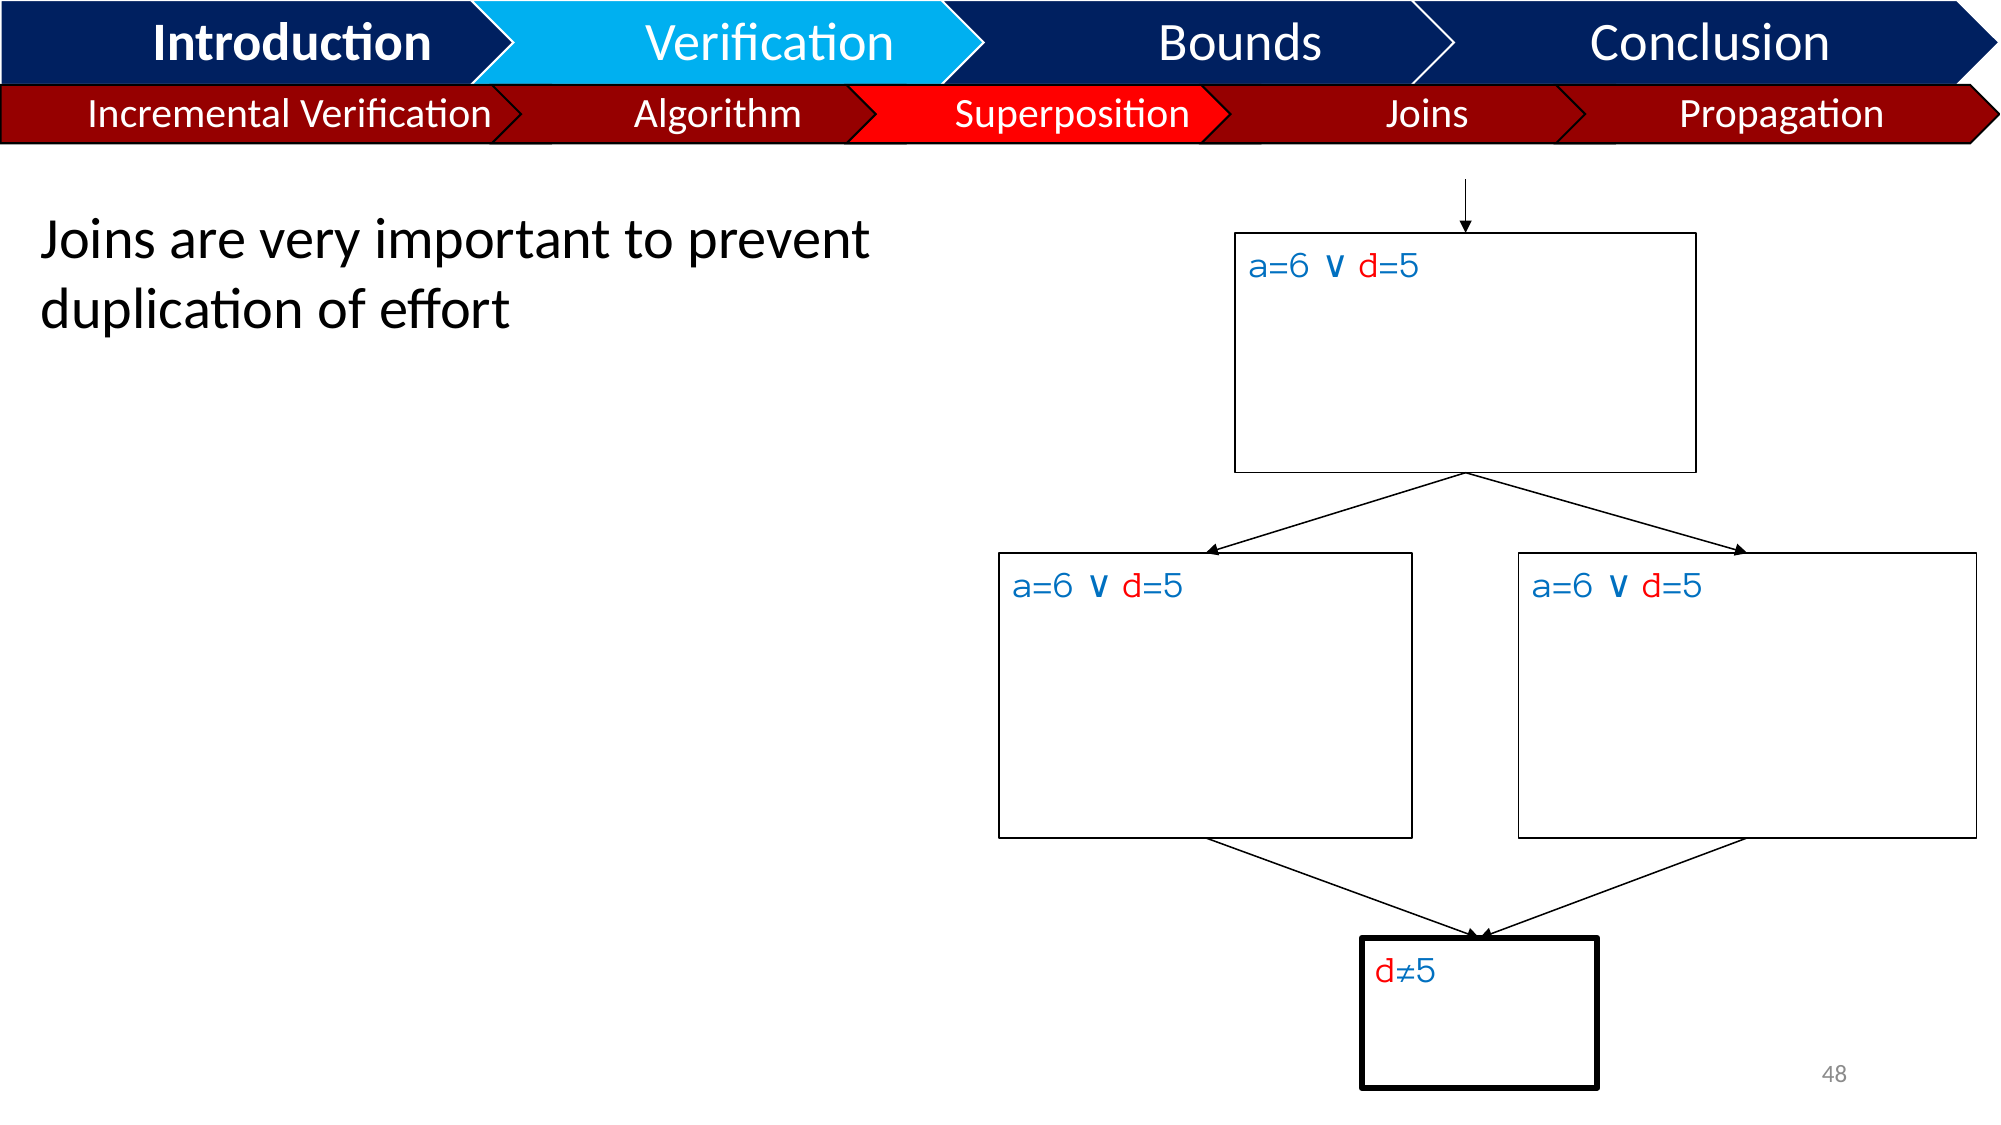

Introduction
Verification
Bounds
Conclusion
Incremental Verification
Algorithm
Superposition
Joins
Propagation
Joins are very important to prevent duplication of effort
a=6 ∨ d=5

a=6 ∨ d=5

a=6 ∨ d=5

d≠5

48